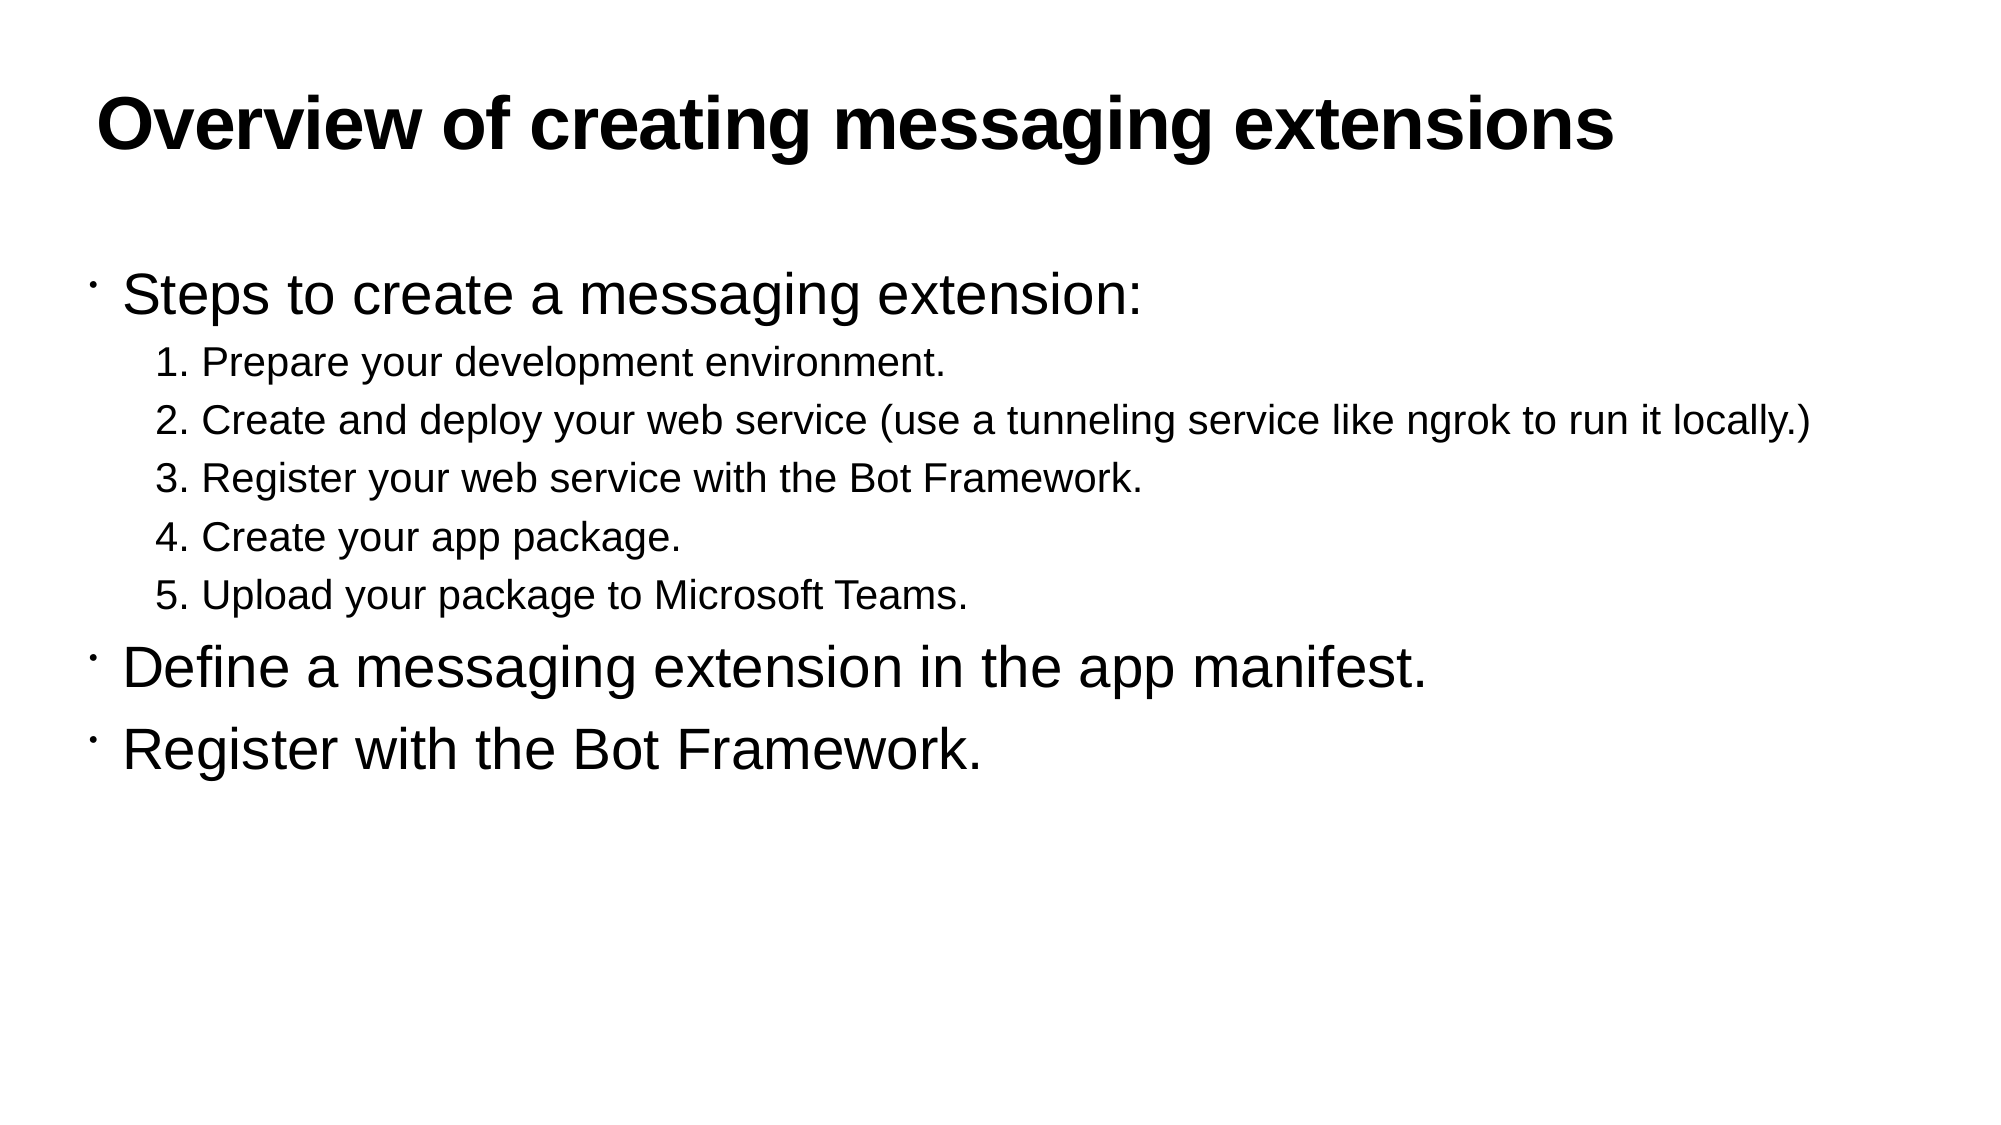

# Overview of creating messaging extensions
Steps to create a messaging extension:
1. Prepare your development environment.
2. Create and deploy your web service (use a tunneling service like ngrok to run it locally.)
3. Register your web service with the Bot Framework.
4. Create your app package.
5. Upload your package to Microsoft Teams.
Define a messaging extension in the app manifest.
Register with the Bot Framework.